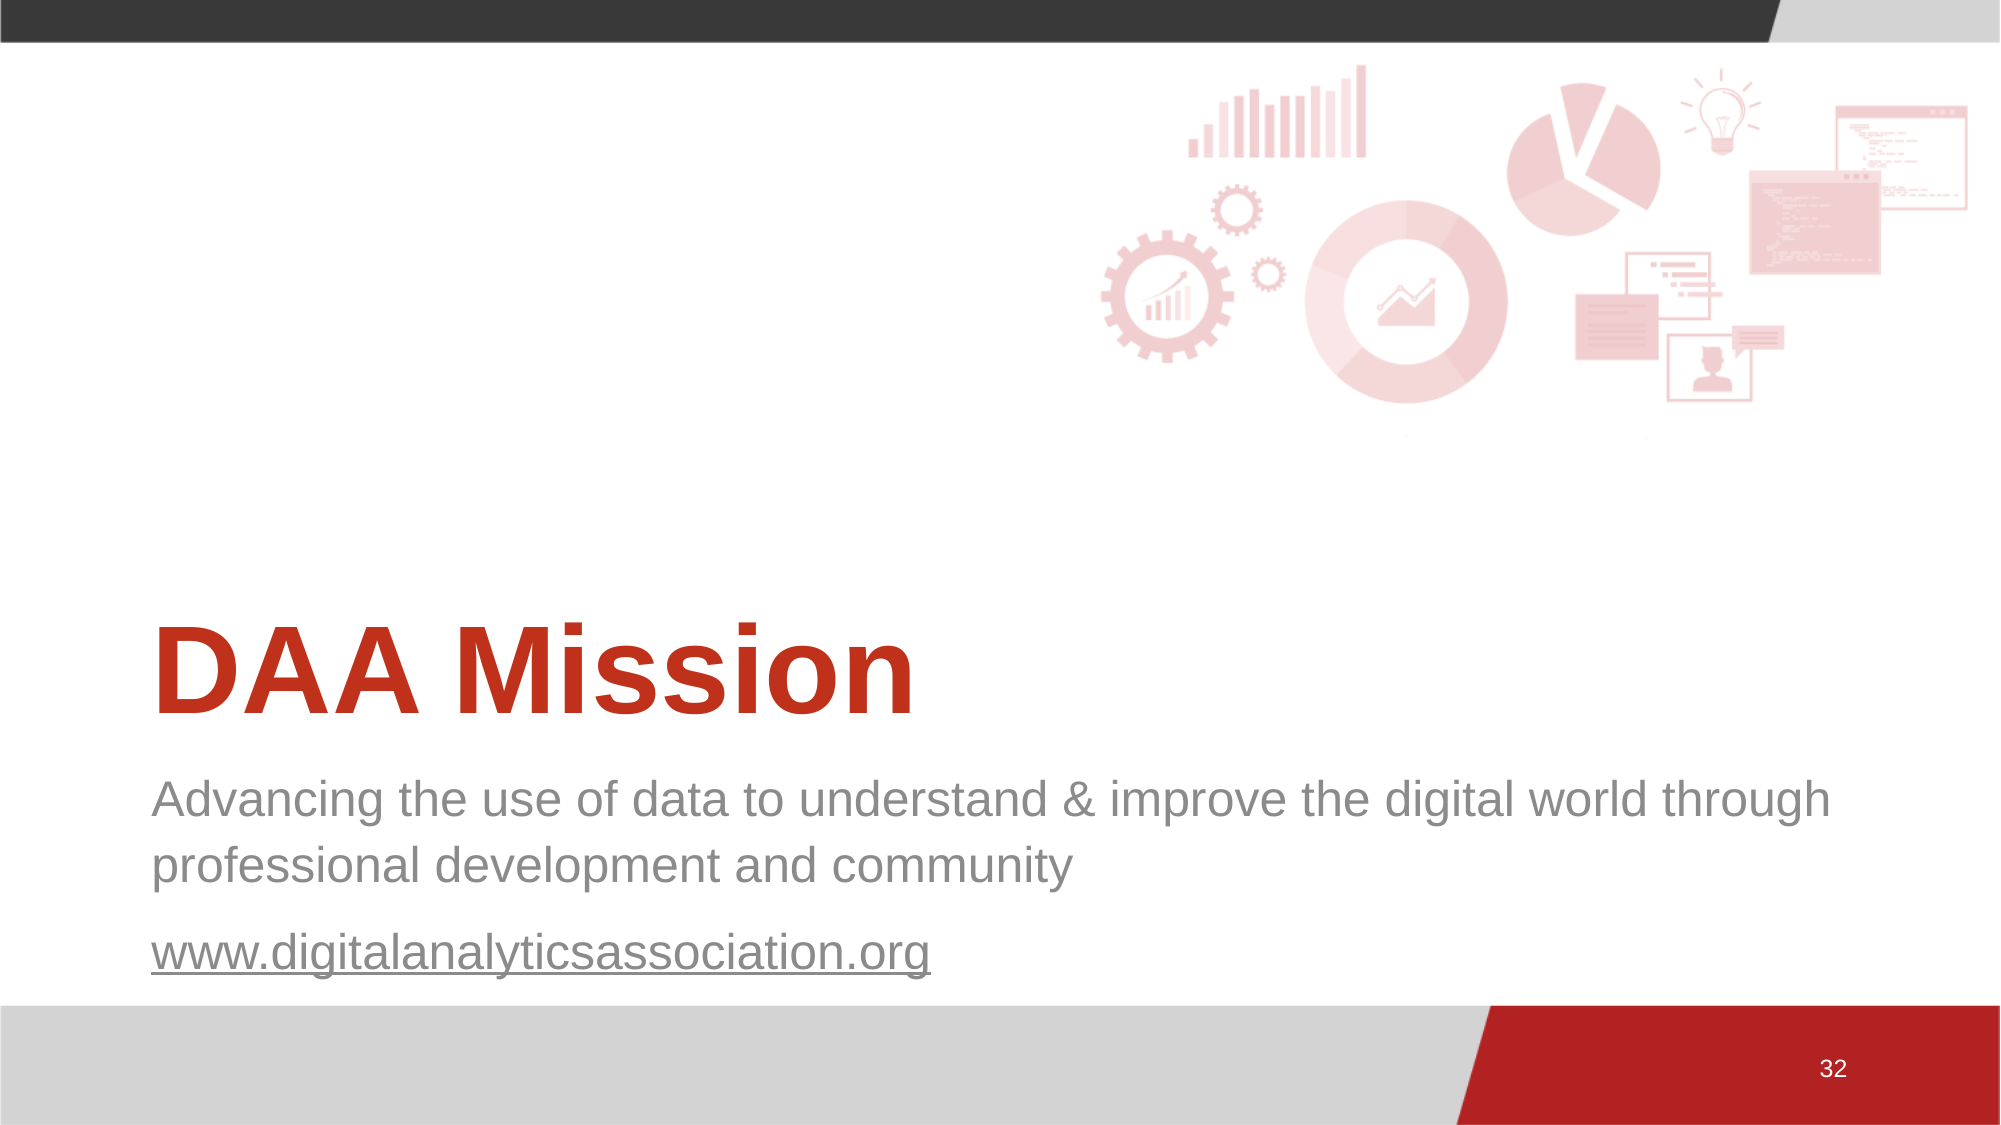

# DAA Mission
Advancing the use of data to understand & improve the digital world through professional development and community
www.digitalanalyticsassociation.org
32